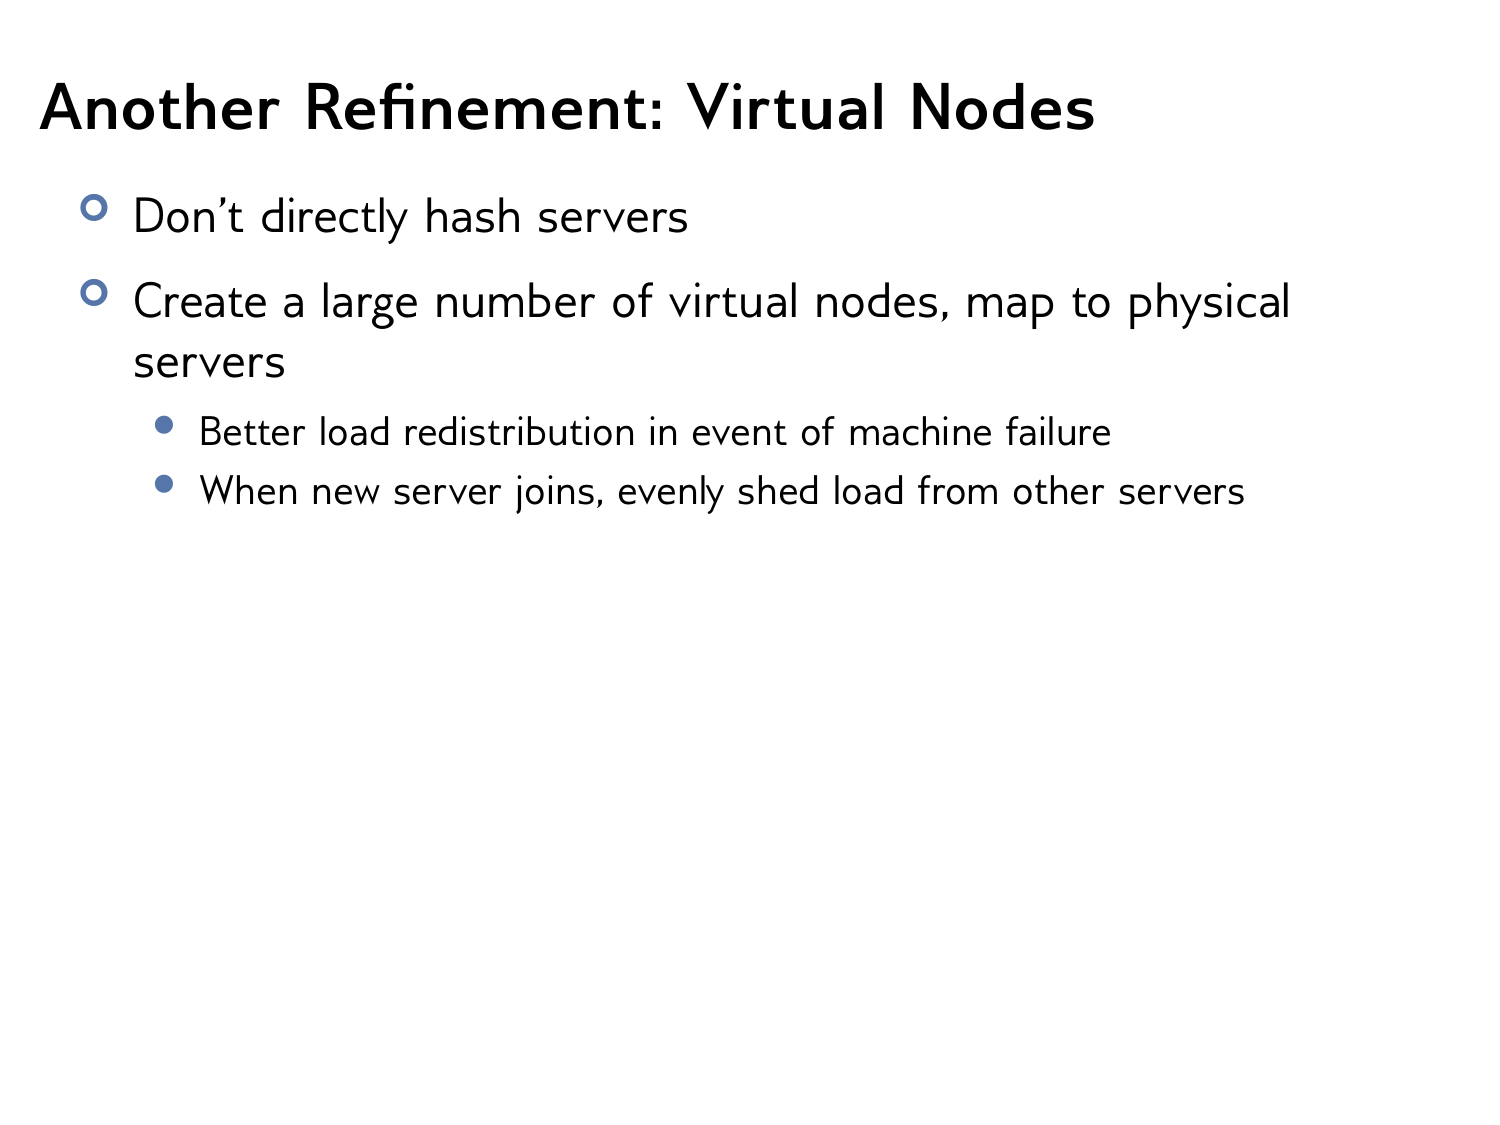

# Another Refinement: Virtual Nodes
Don’t directly hash servers
Create a large number of virtual nodes, map to physical servers
Better load redistribution in event of machine failure
When new server joins, evenly shed load from other servers